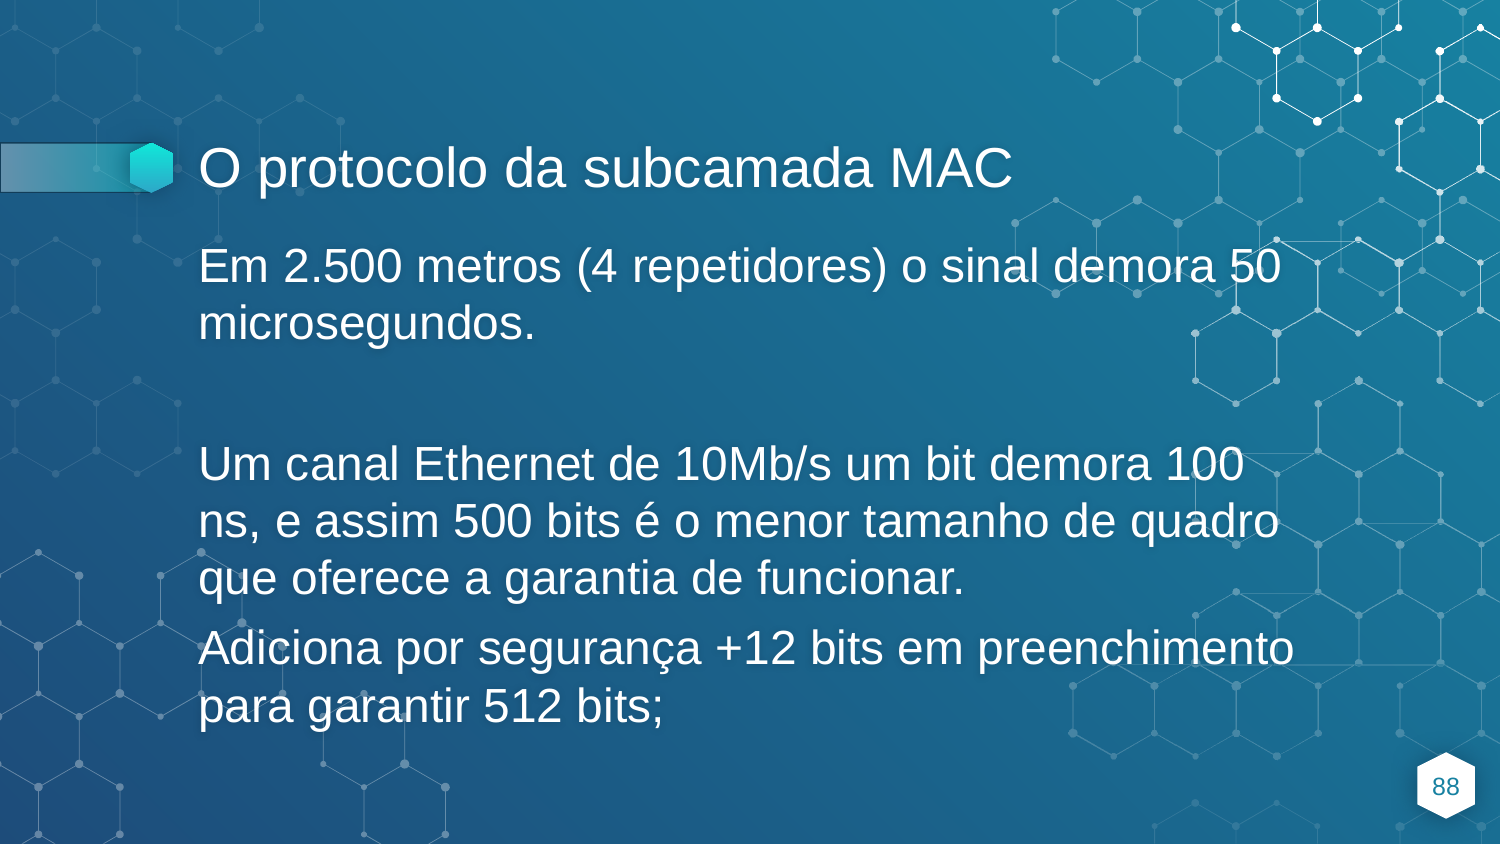

# O protocolo da subcamada MAC
Em 2.500 metros (4 repetidores) o sinal demora 50 microsegundos.

Um canal Ethernet de 10Mb/s um bit demora 100 ns, e assim 500 bits é o menor tamanho de quadro que oferece a garantia de funcionar.
Adiciona por segurança +12 bits em preenchimento para garantir 512 bits;

88